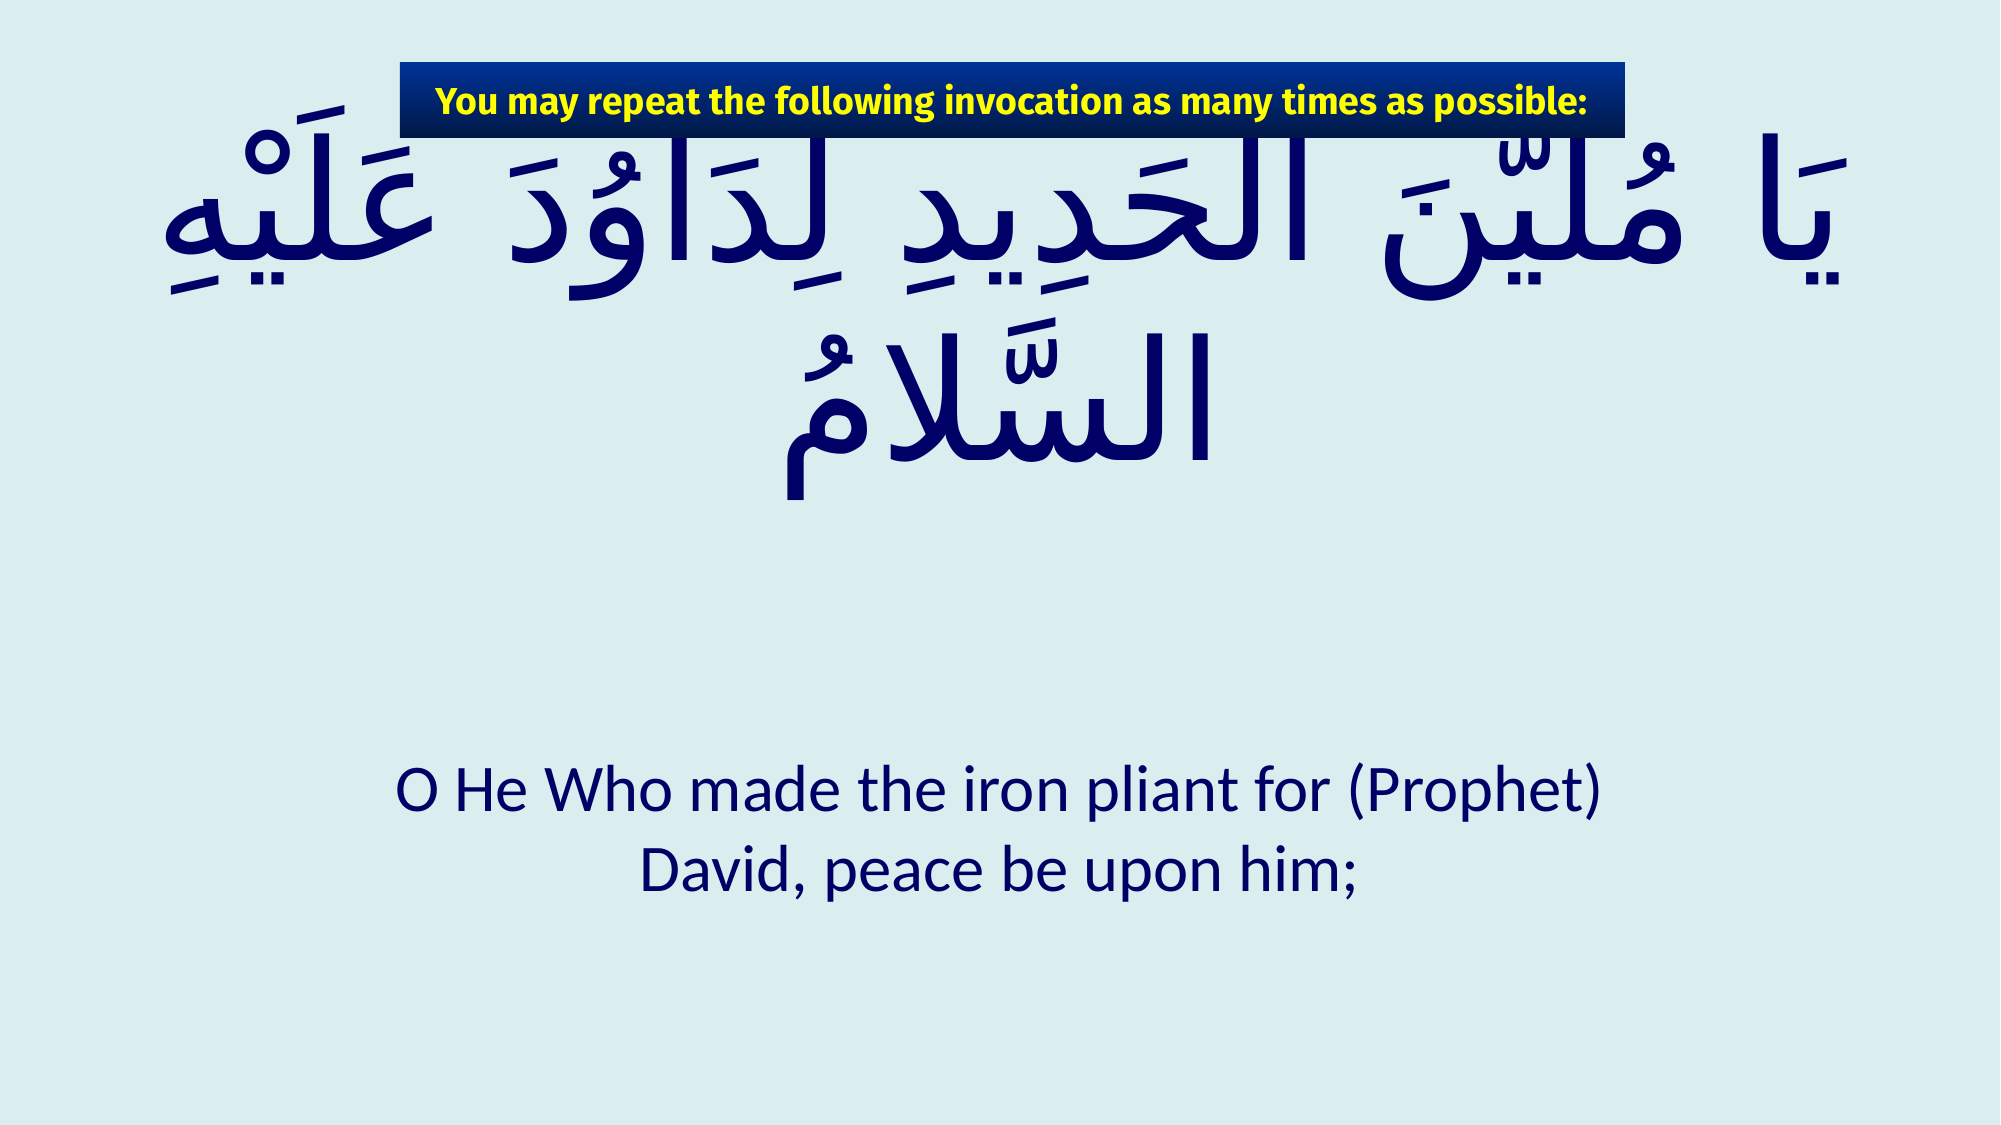

You may repeat the following invocation as many times as possible:
# يَا مُلَيّنَ الحَدِيدِ لِدَاوُدَ عَلَيْهِ السَّلامُ
O He Who made the iron pliant for (Prophet) David, peace be upon him;